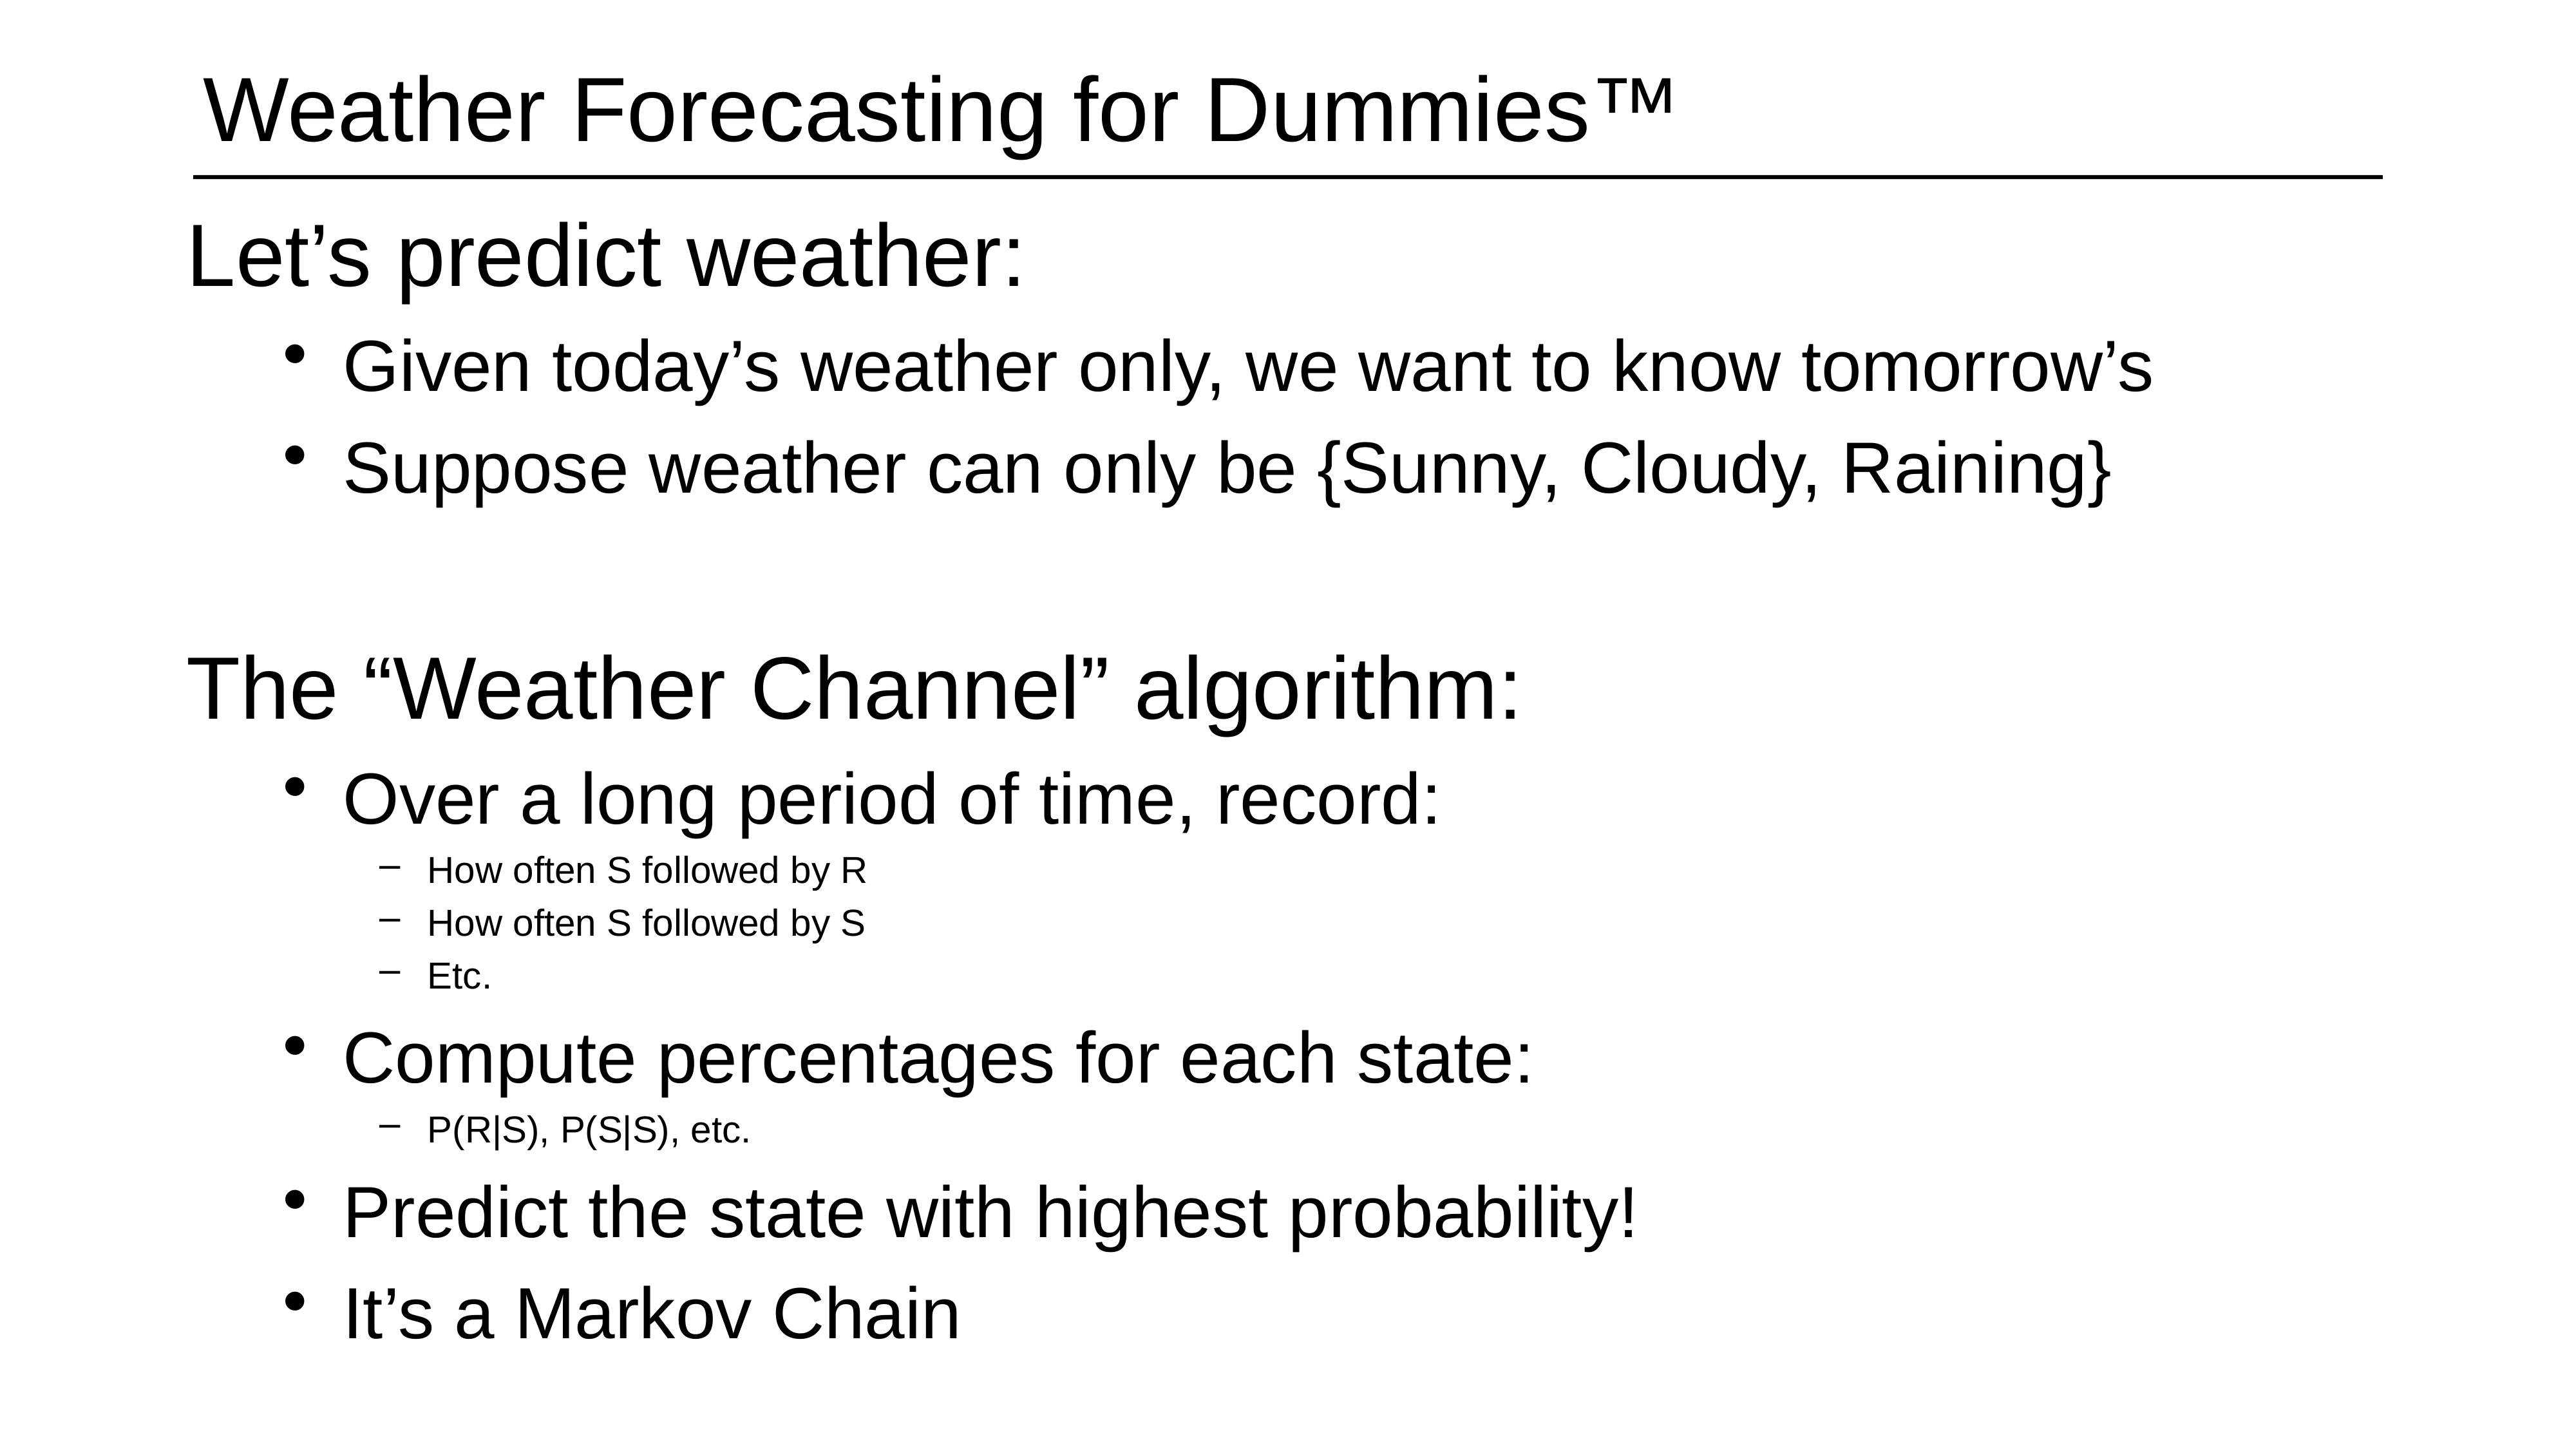

# Weather Forecasting for Dummies™
Let’s predict weather:
Given today’s weather only, we want to know tomorrow’s
Suppose weather can only be {Sunny, Cloudy, Raining}

The “Weather Channel” algorithm:
Over a long period of time, record:
How often S followed by R
How often S followed by S
Etc.
Compute percentages for each state:
P(R|S), P(S|S), etc.
Predict the state with highest probability!
It’s a Markov Chain